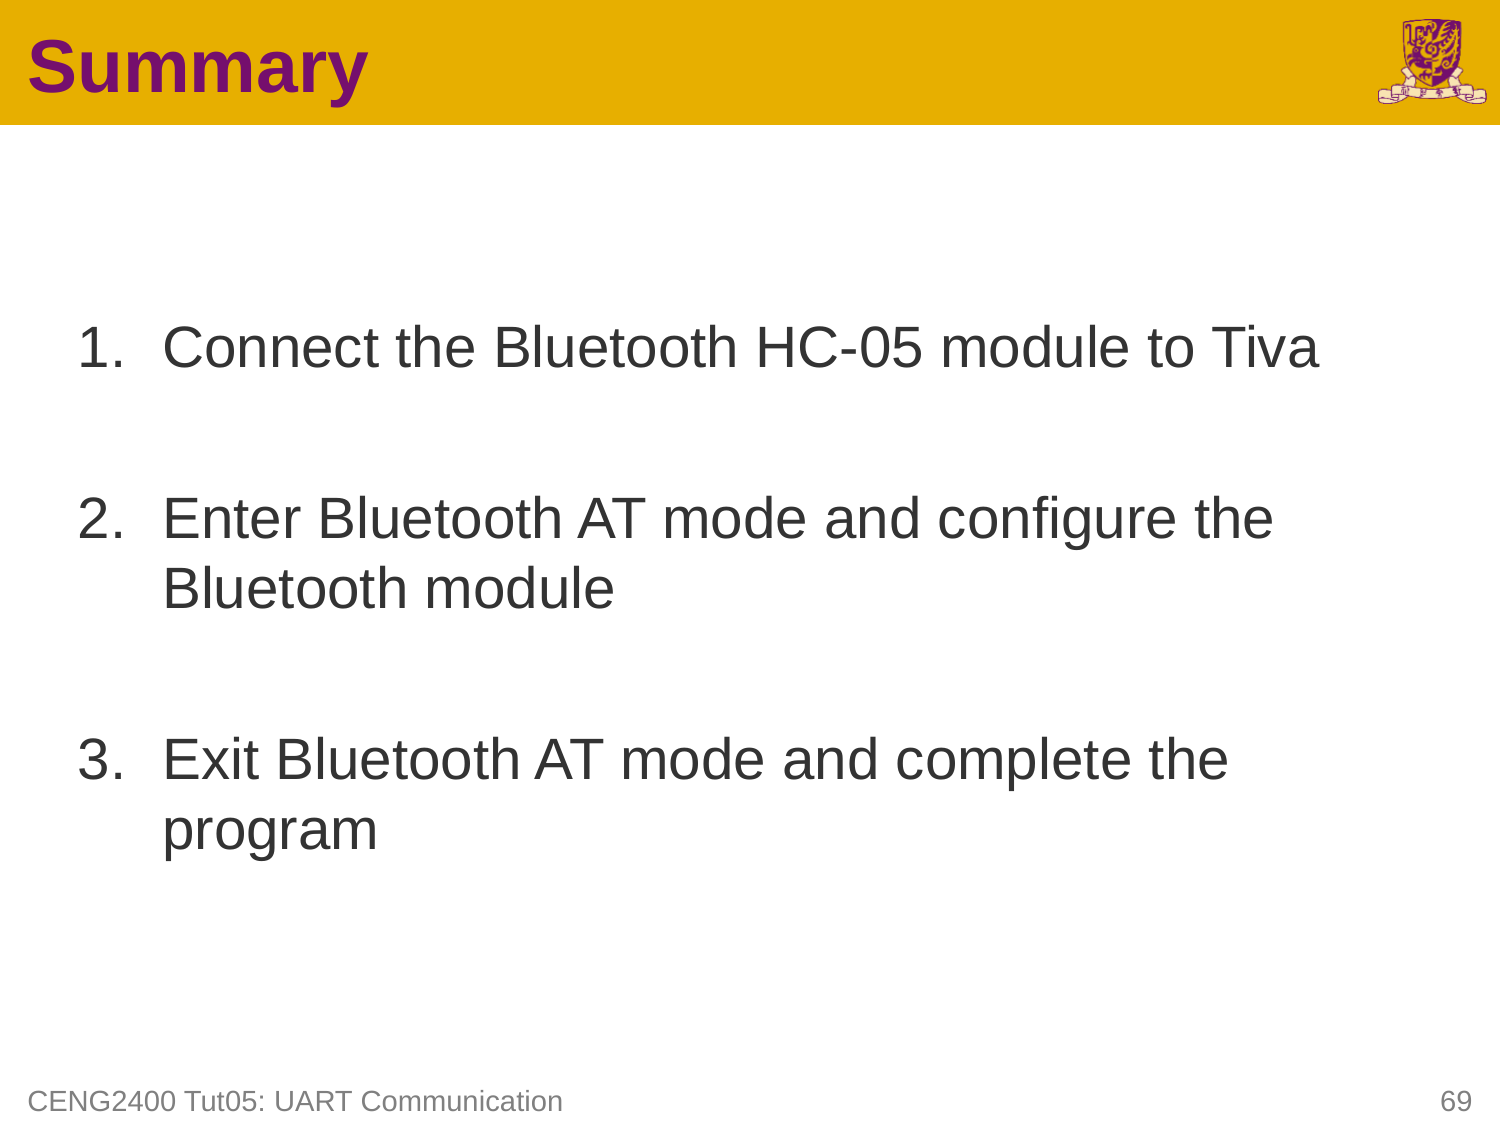

# Summary
Connect the Bluetooth HC-05 module to Tiva

Enter Bluetooth AT mode and configure the Bluetooth module

Exit Bluetooth AT mode and complete the program
CENG2400 Tut05: UART Communication
69